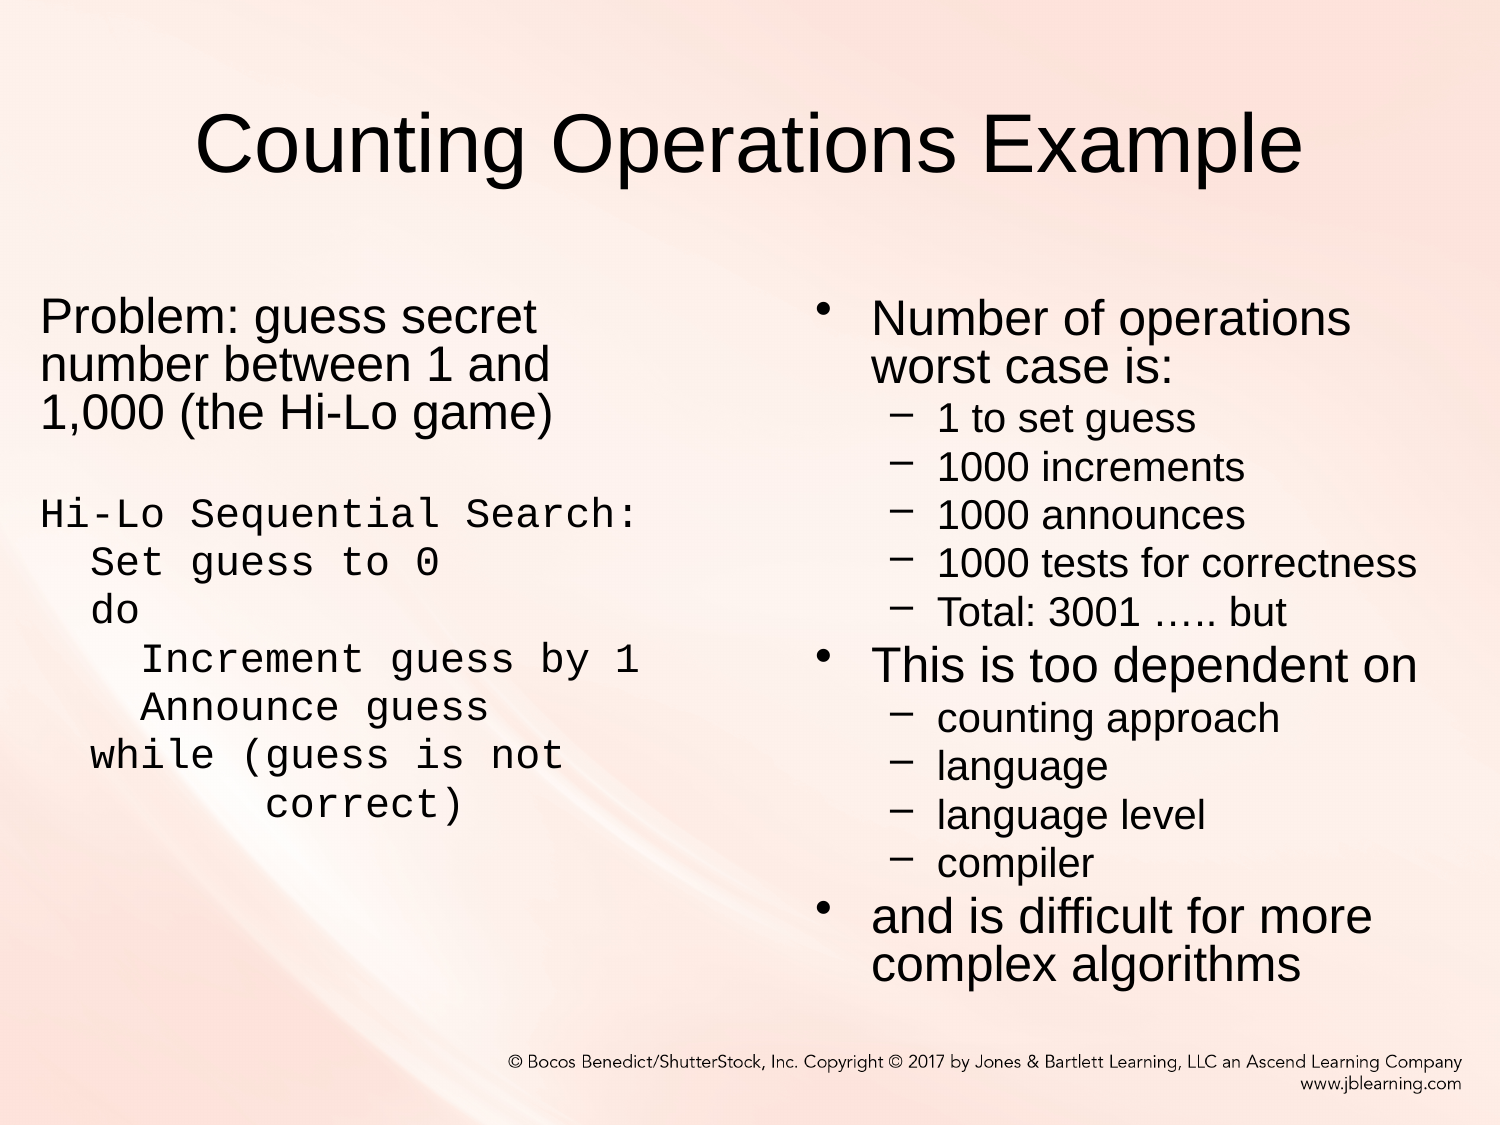

# Counting Operations Example
Problem: guess secret number between 1 and 1,000 (the Hi-Lo game)

Hi-Lo Sequential Search:
  Set guess to 0
  do
    Increment guess by 1
    Announce guess
  while (guess is not
         correct)
Number of operations worst case is:
1 to set guess
1000 increments
1000 announces
1000 tests for correctness
Total: 3001 ….. but
This is too dependent on
counting approach
language
language level
compiler
and is difficult for more complex algorithms